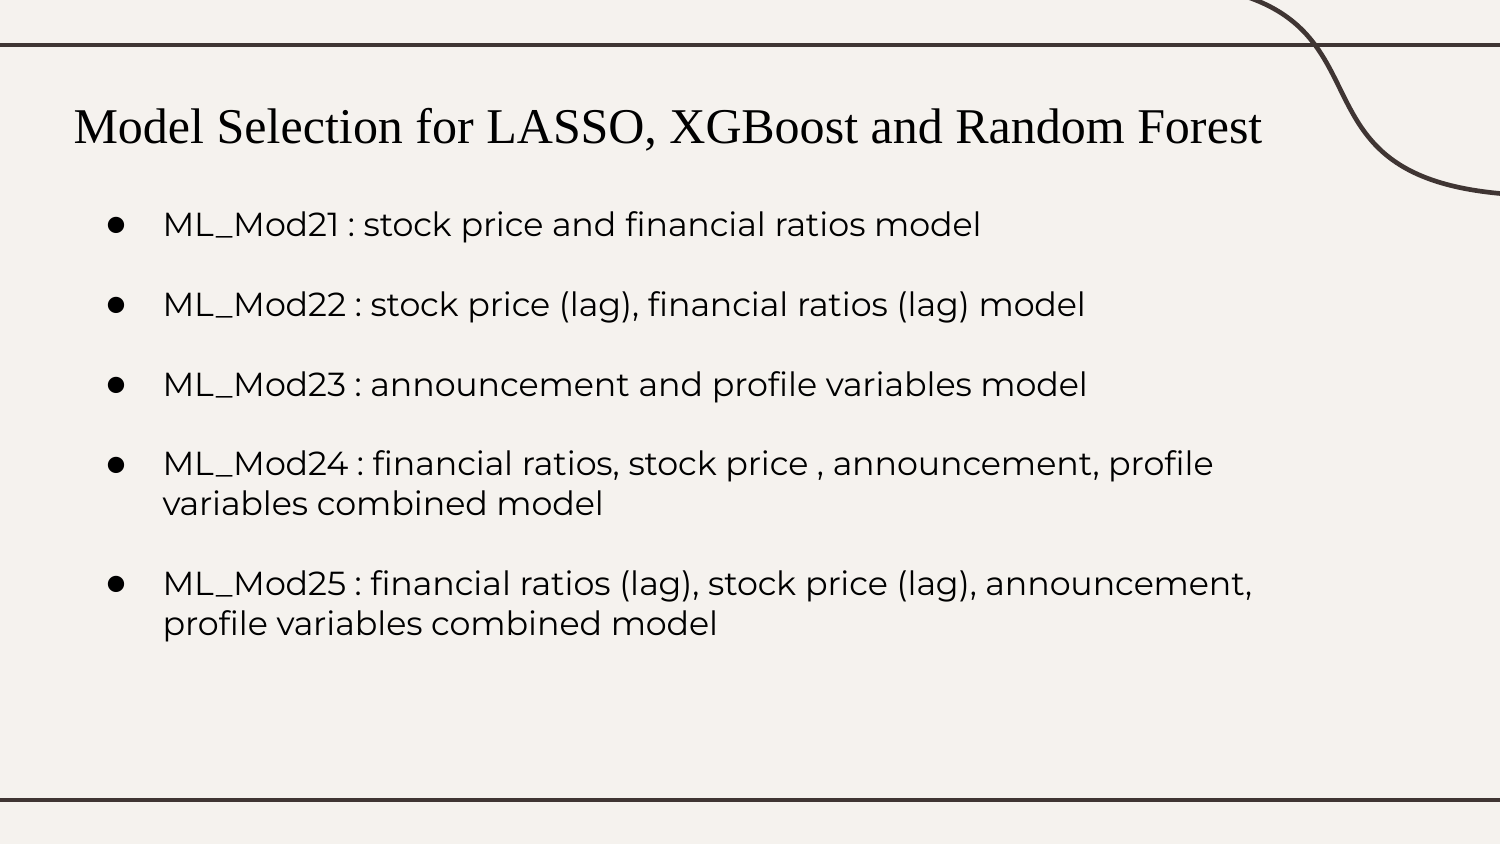

# Model Selection for LASSO, XGBoost and Random Forest
ML_Mod21 : stock price and financial ratios model

ML_Mod22 : stock price (lag), financial ratios (lag) model

ML_Mod23 : announcement and profile variables model

ML_Mod24 : financial ratios, stock price , announcement, profile variables combined model

ML_Mod25 : financial ratios (lag), stock price (lag), announcement, profile variables combined model